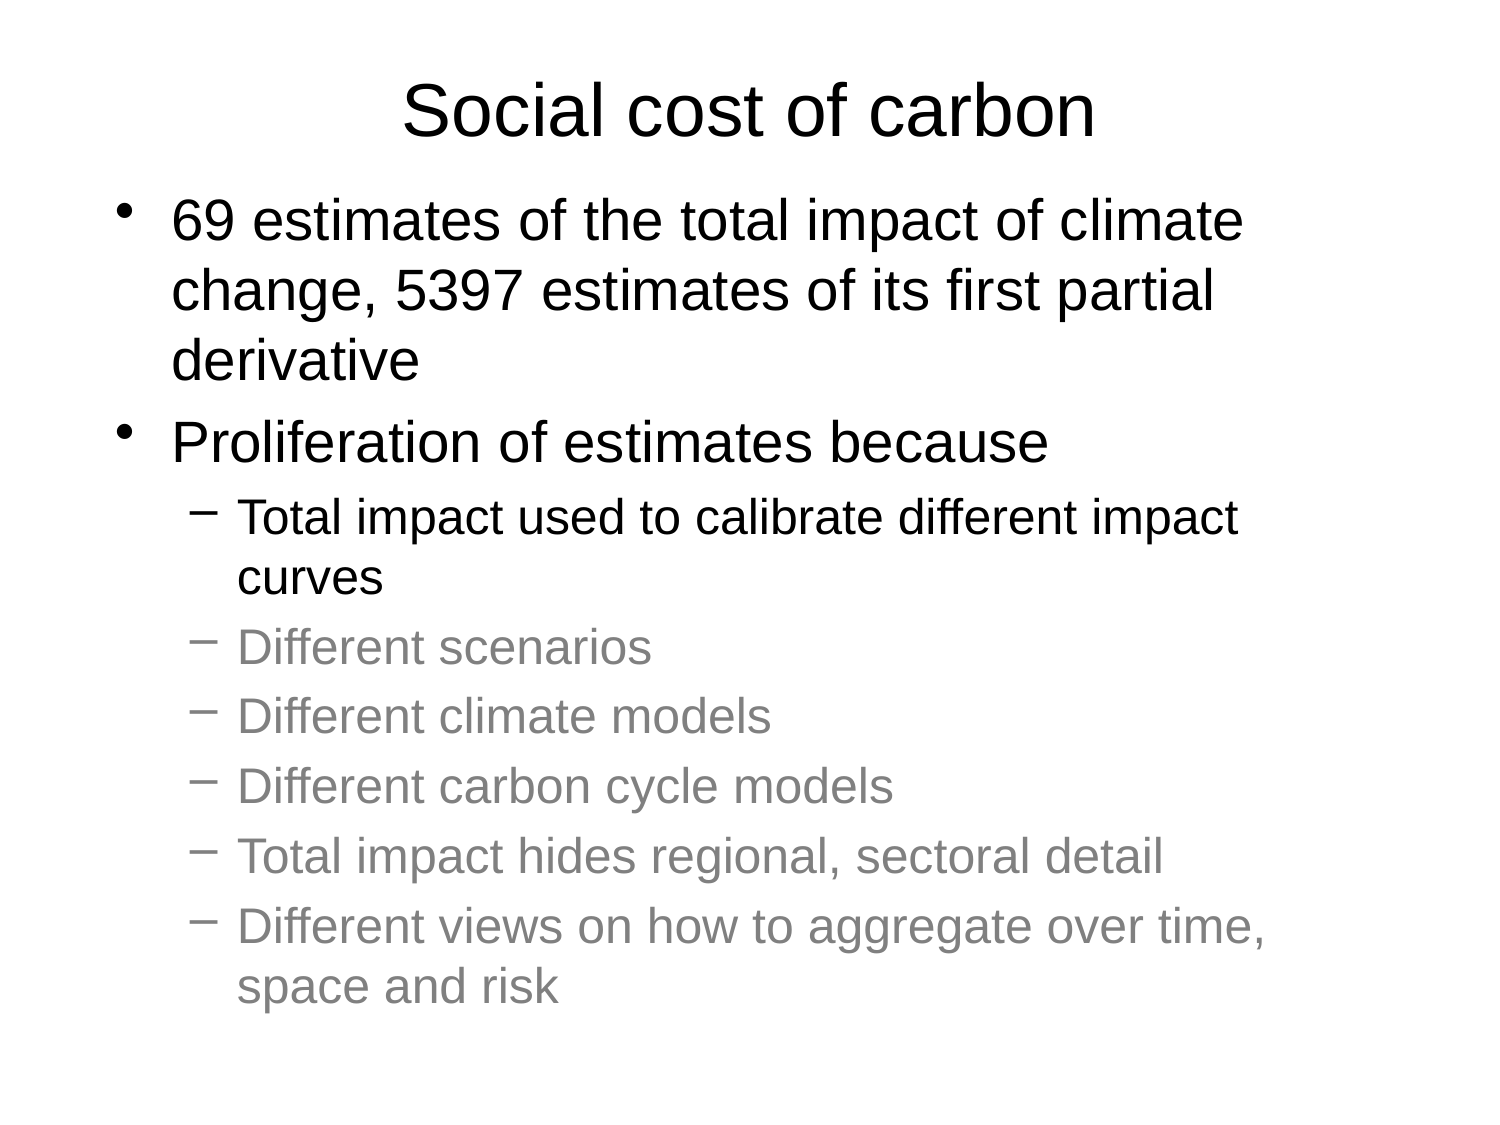

# Social cost of carbon
69 estimates of the total impact of climate change, 5397 estimates of its first partial derivative
Proliferation of estimates because
Total impact used to calibrate different impact curves
Different scenarios
Different climate models
Different carbon cycle models
Total impact hides regional, sectoral detail
Different views on how to aggregate over time, space and risk